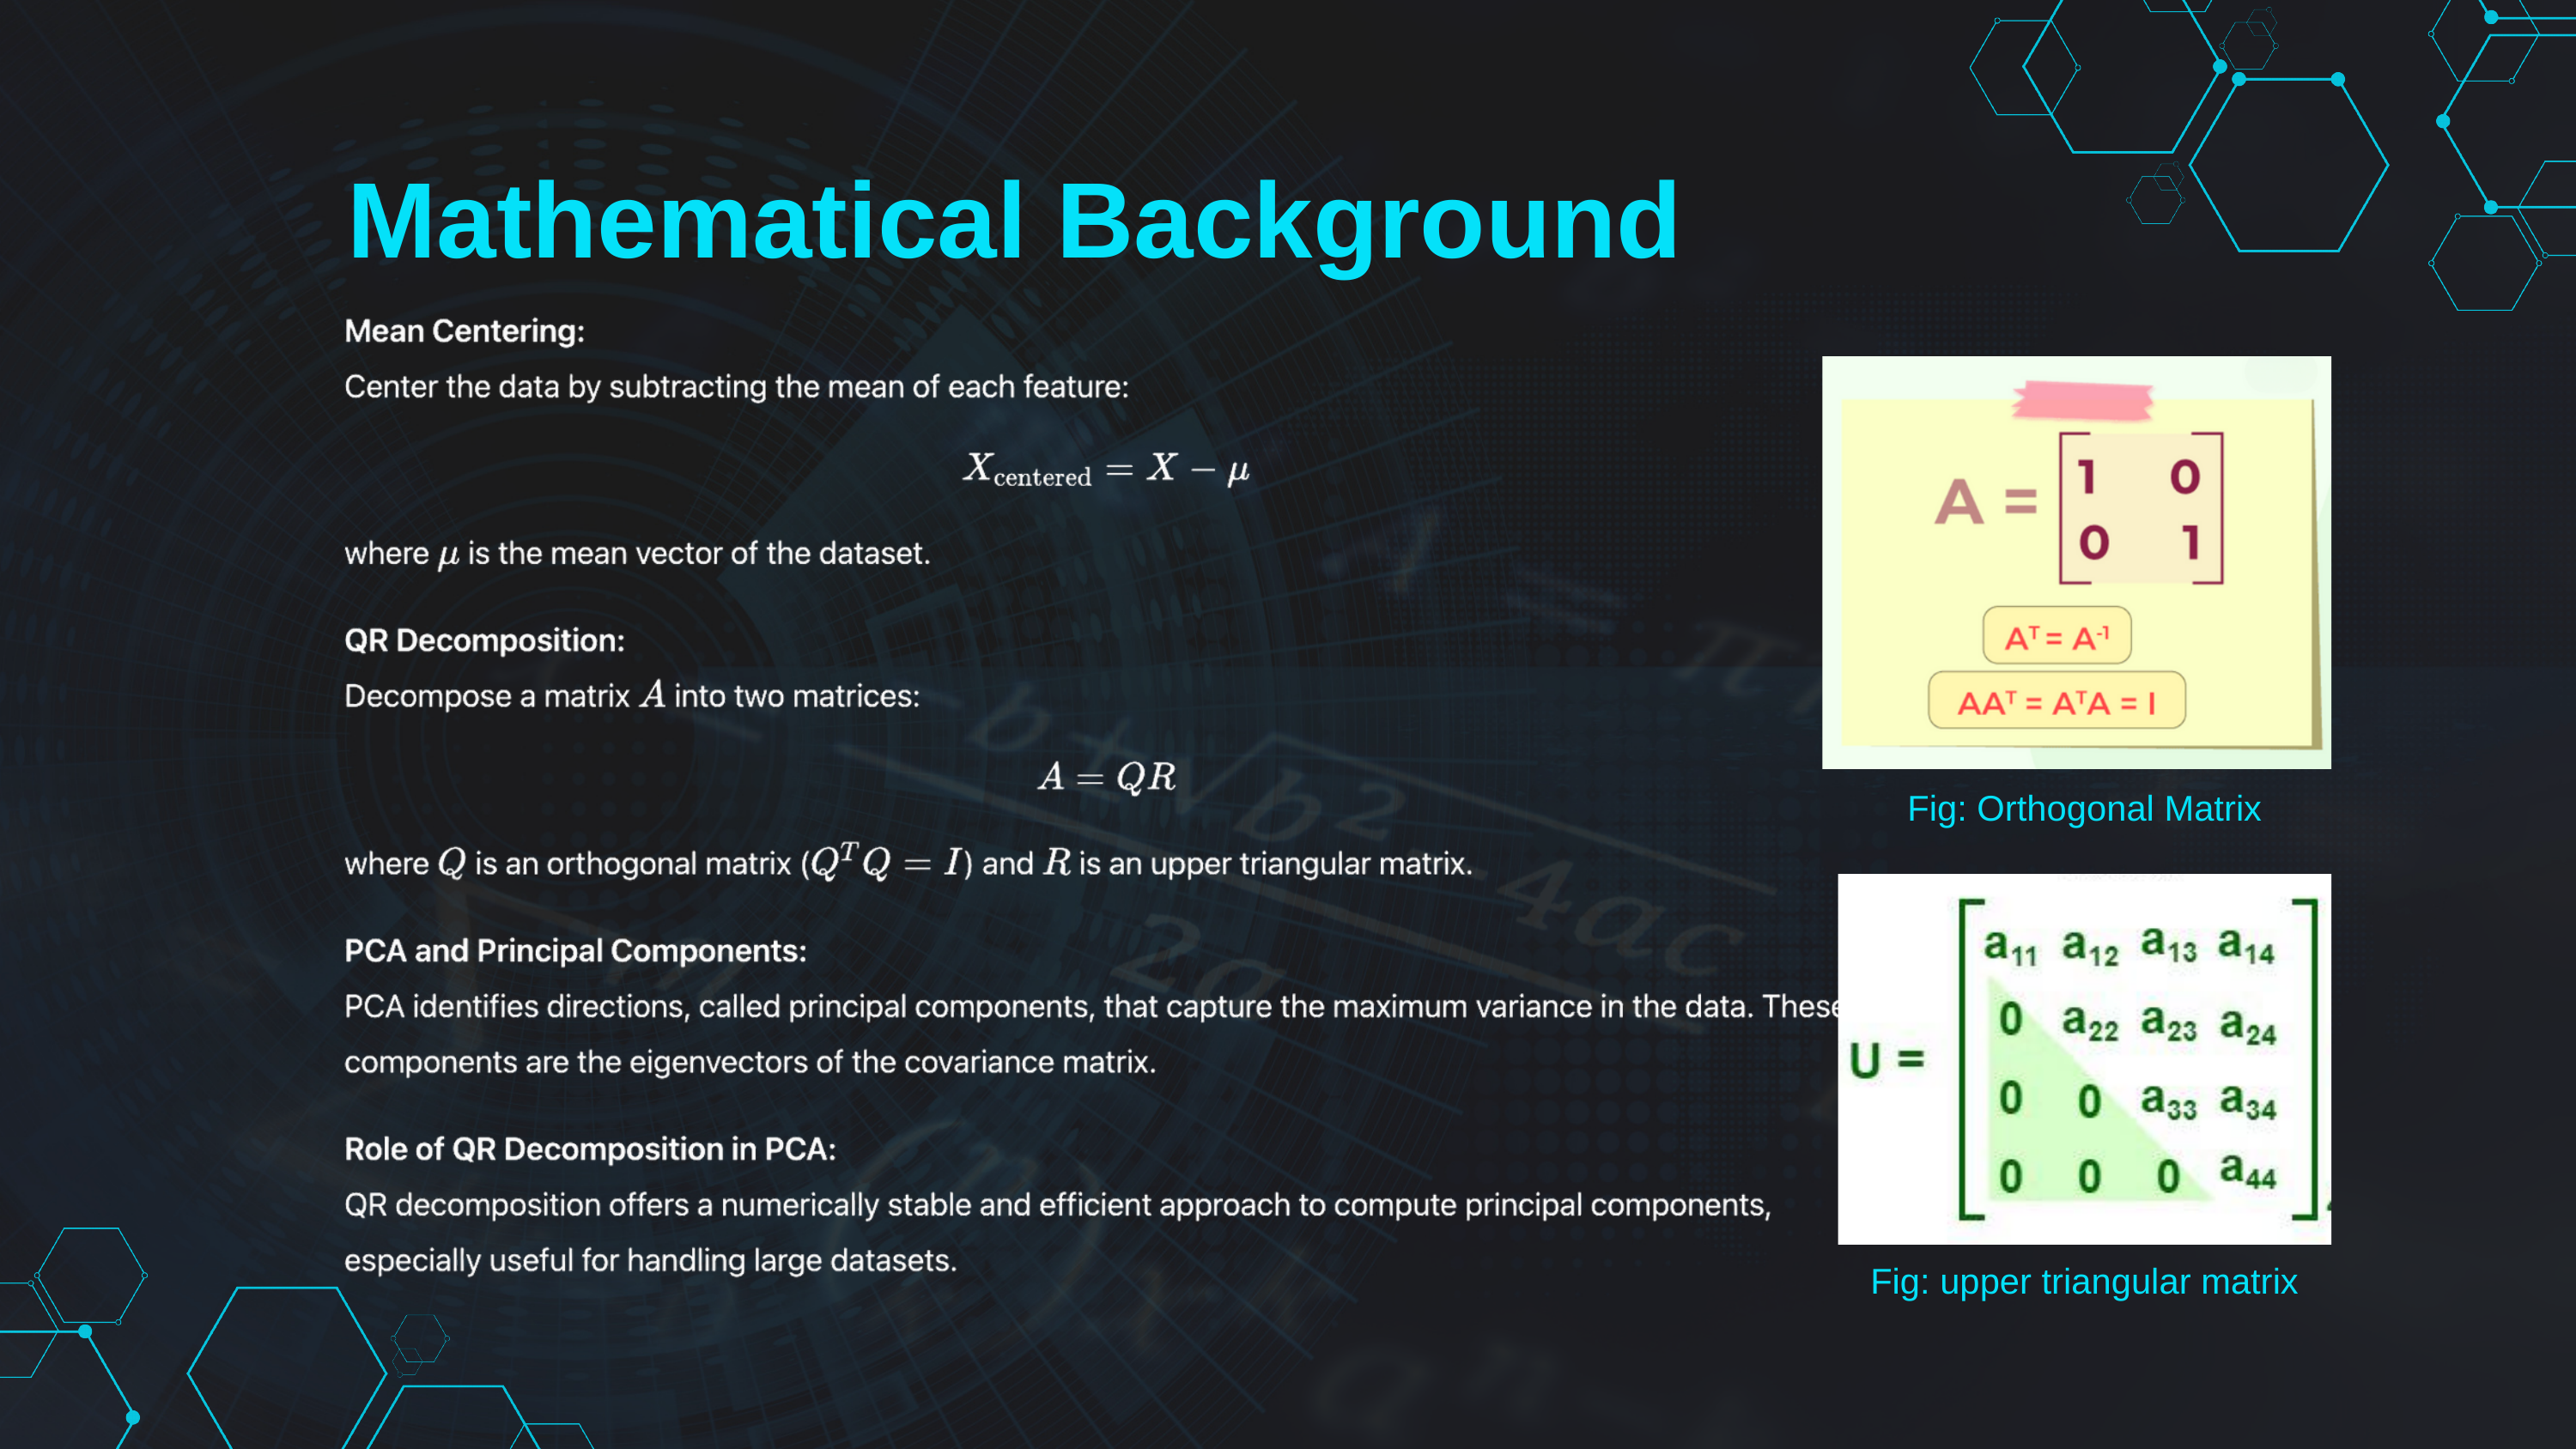

Mathematical Background

Fig: Orthogonal Matrix

Fig: upper triangular matrix